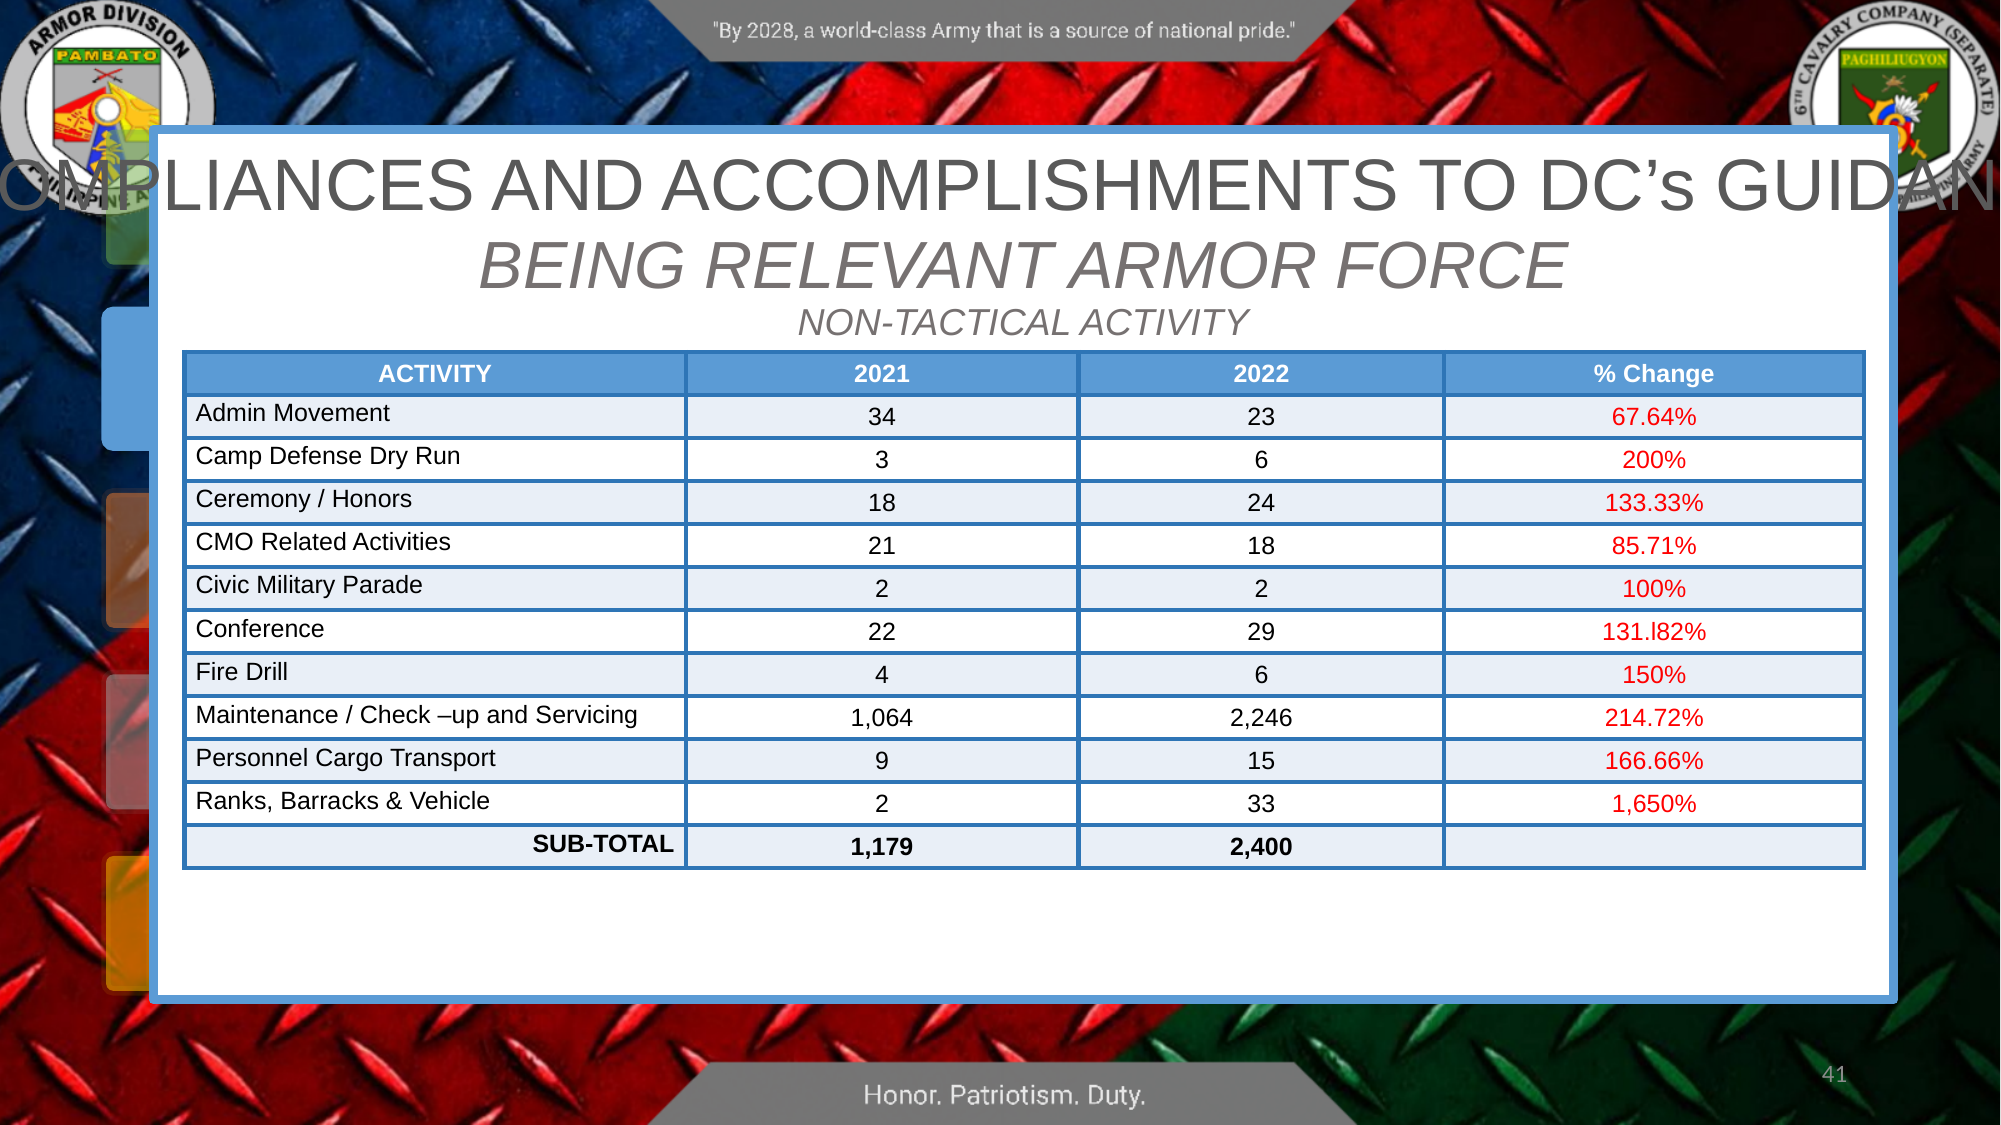

COMPLIANCES AND ACCOMPLISHMENTS TO DC’s GUIDANCE

BEING RELEVANT ARMOR FORCE
NON-TACTICAL ACTIVITY
| ACTIVITY | 2021 | 2022 | % Change |
| --- | --- | --- | --- |
| Admin Movement | 34 | 23 | 67.64% |
| Camp Defense Dry Run | 3 | 6 | 200% |
| Ceremony / Honors | 18 | 24 | 133.33% |
| CMO Related Activities | 21 | 18 | 85.71% |
| Civic Military Parade | 2 | 2 | 100% |
| Conference | 22 | 29 | 131.l82% |
| Fire Drill | 4 | 6 | 150% |
| Maintenance / Check –up and Servicing | 1,064 | 2,246 | 214.72% |
| Personnel Cargo Transport | 9 | 15 | 166.66% |
| Ranks, Barracks & Vehicle | 2 | 33 | 1,650% |
| SUB-TOTAL | 1,179 | 2,400 |  |

41